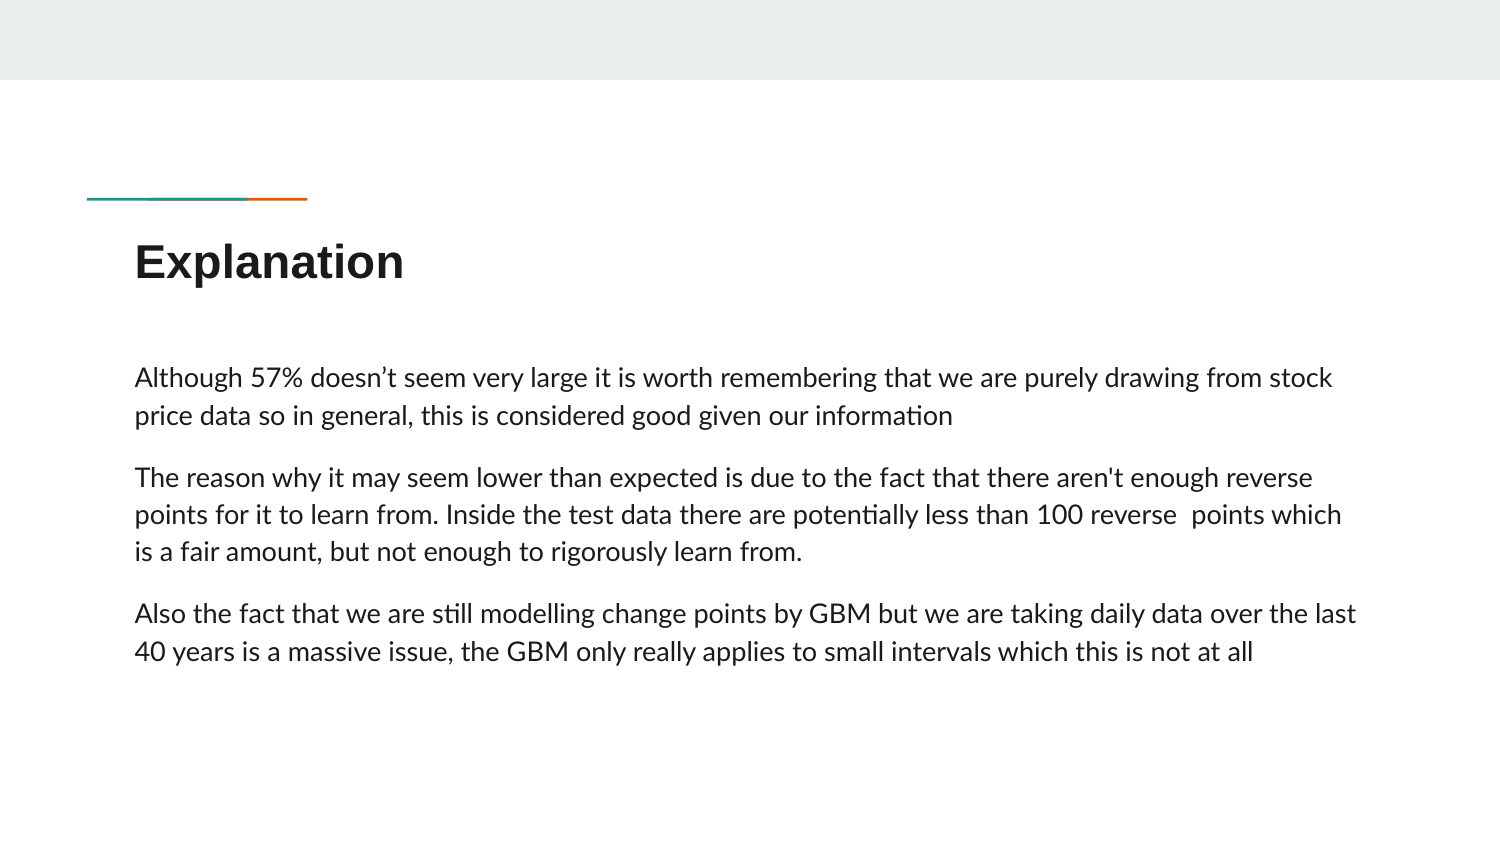

# Explanation
Although 57% doesn’t seem very large it is worth remembering that we are purely drawing from stock price data so in general, this is considered good given our information
The reason why it may seem lower than expected is due to the fact that there aren't enough reverse points for it to learn from. Inside the test data there are potentially less than 100 reverse  points which is a fair amount, but not enough to rigorously learn from.
Also the fact that we are still modelling change points by GBM but we are taking daily data over the last 40 years is a massive issue, the GBM only really applies to small intervals which this is not at all